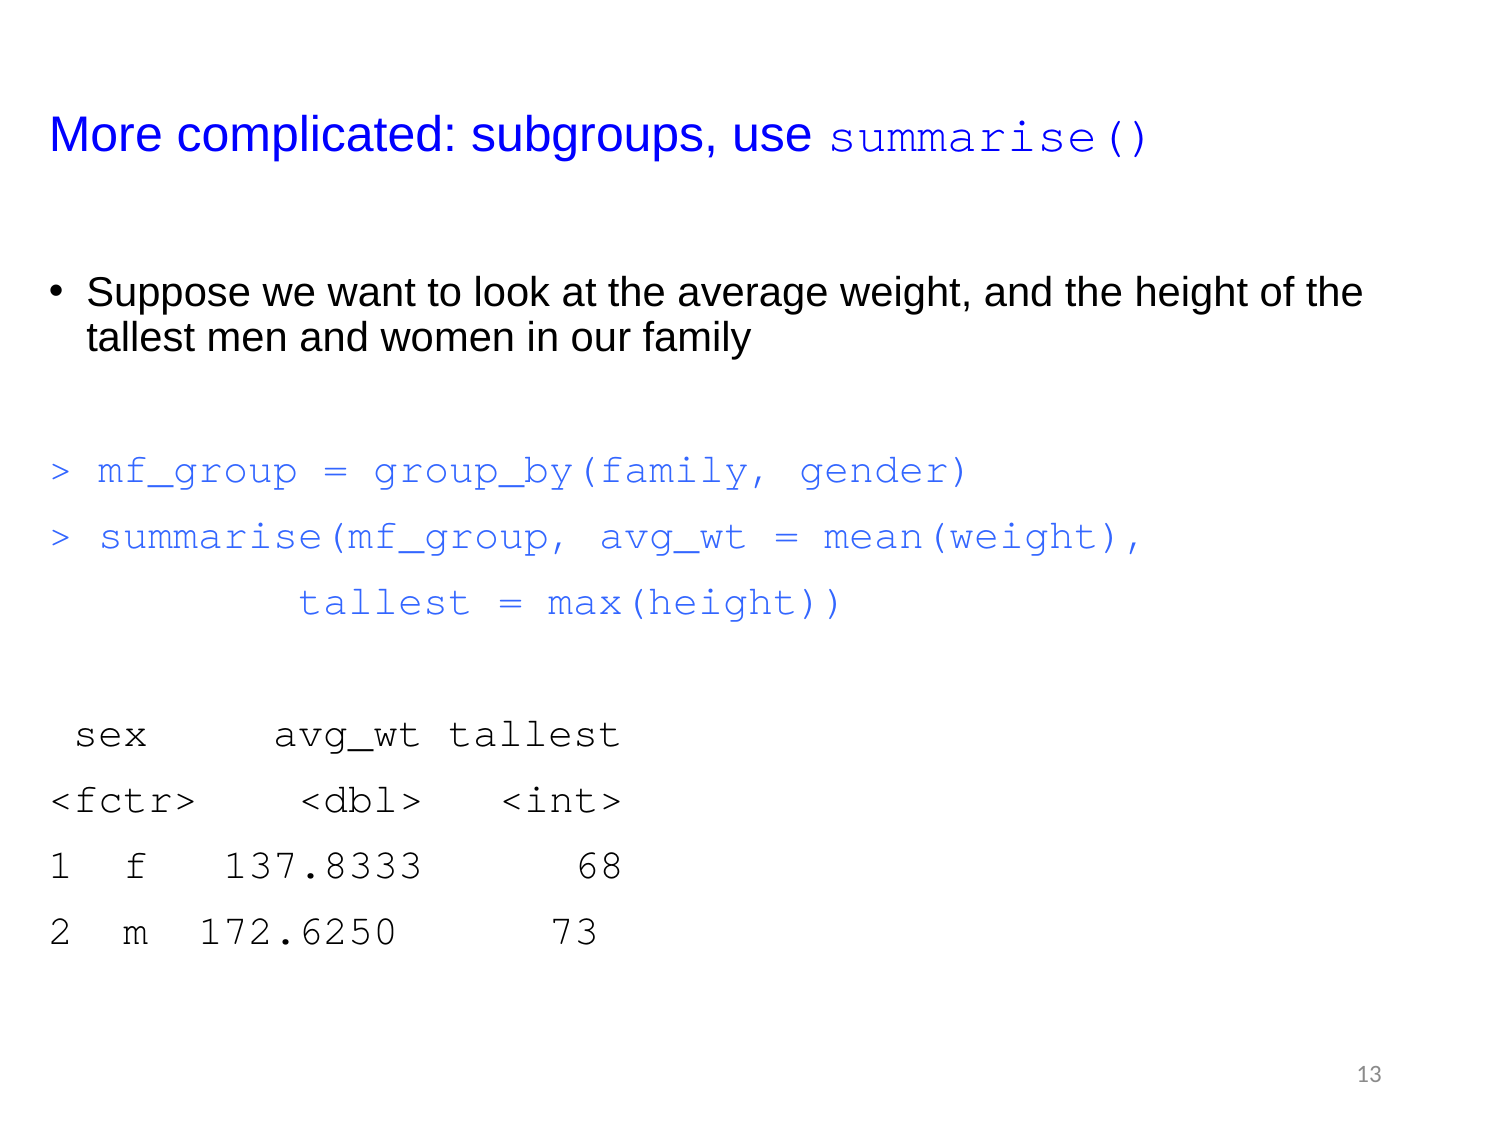

# More complicated: subgroups, use summarise()
Suppose we want to look at the average weight, and the height of the tallest men and women in our family

> mf_group = group_by(family, gender)
> summarise(mf_group, avg_wt = mean(weight),
          tallest = max(height))

 sex     avg_wt tallest
<fctr>    <dbl>   <int>
f   137.8333      68
2  m  172.6250      73
13